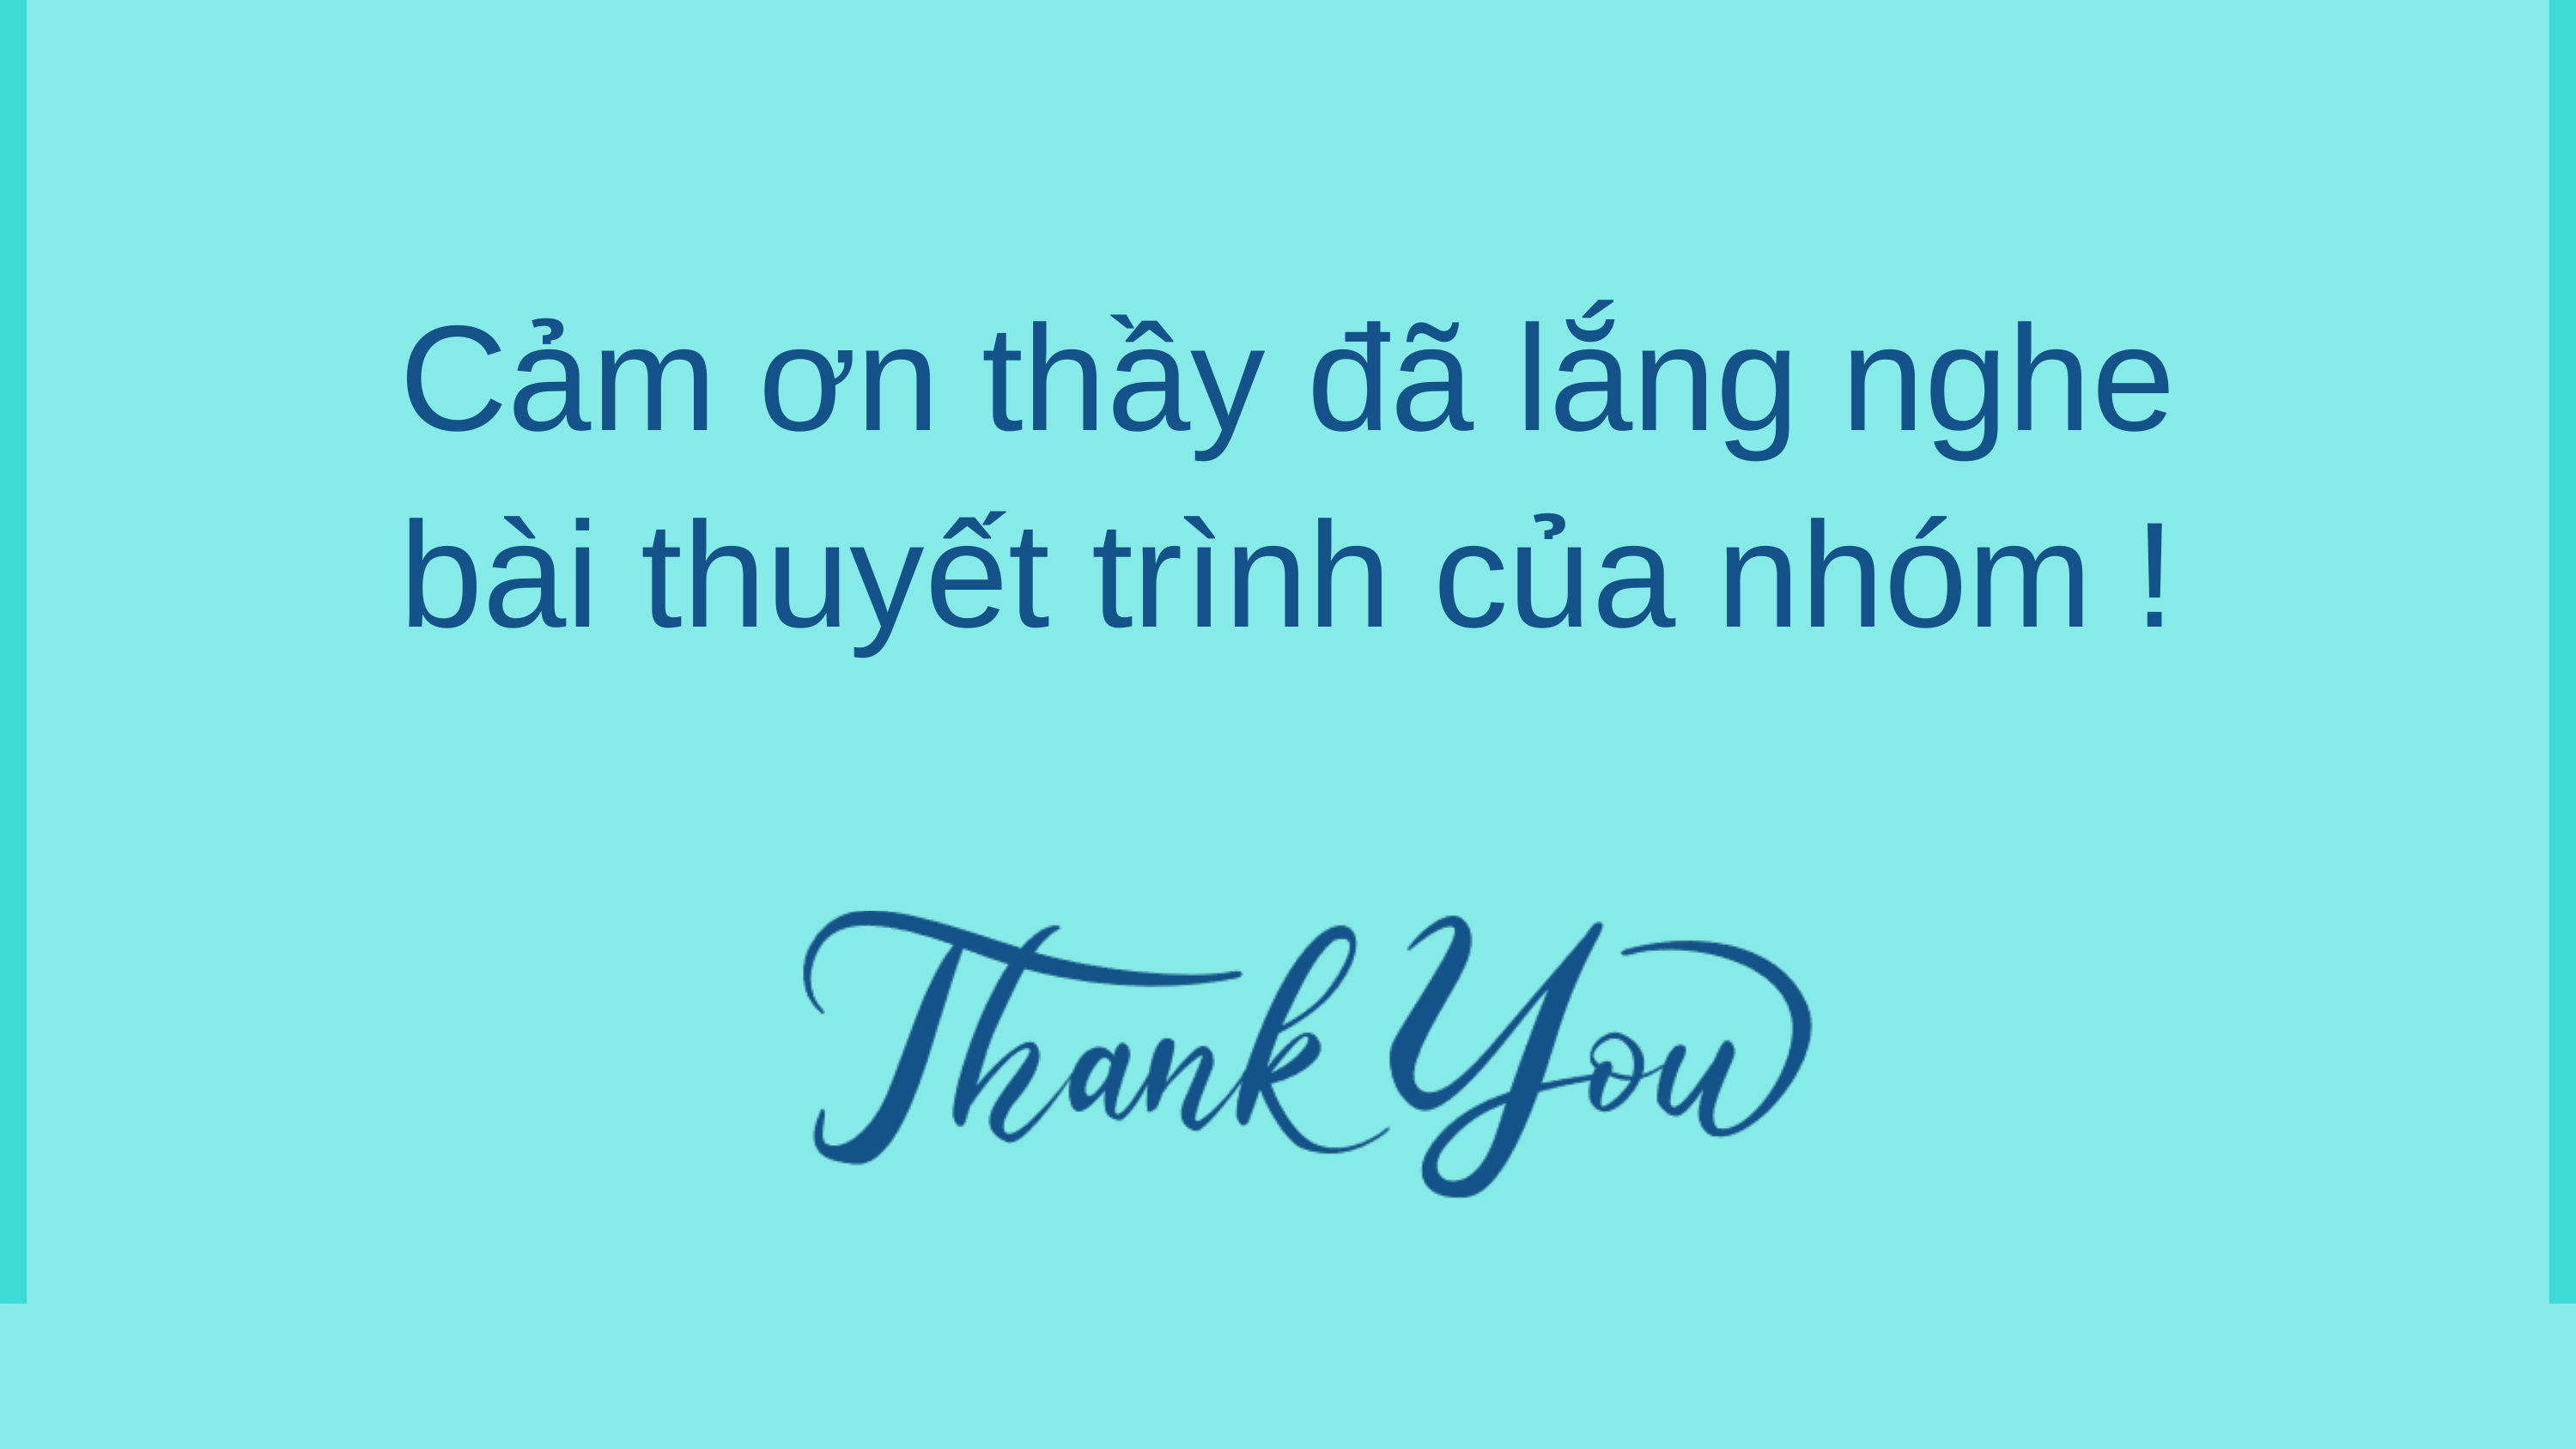

Cảm ơn thầy đã lắng nghe bài thuyết trình của nhóm !